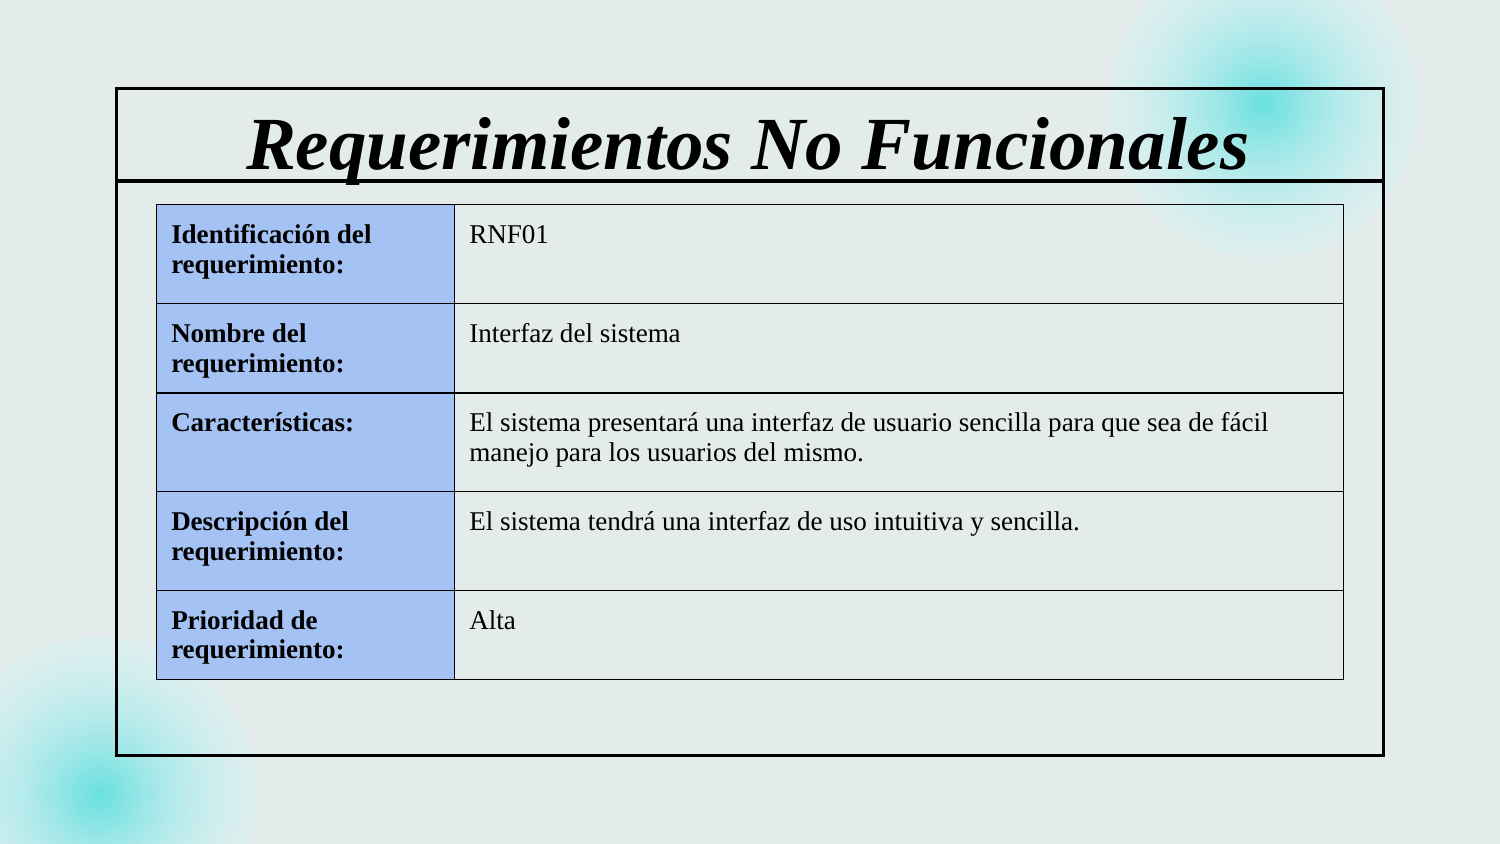

Requerimientos No Funcionales
| Identificación del requerimiento: | RNF01 |
| --- | --- |
| Nombre del requerimiento: | Interfaz del sistema |
| Características: | El sistema presentará una interfaz de usuario sencilla para que sea de fácil manejo para los usuarios del mismo. |
| Descripción del requerimiento: | El sistema tendrá una interfaz de uso intuitiva y sencilla. |
| Prioridad de requerimiento: | Alta |